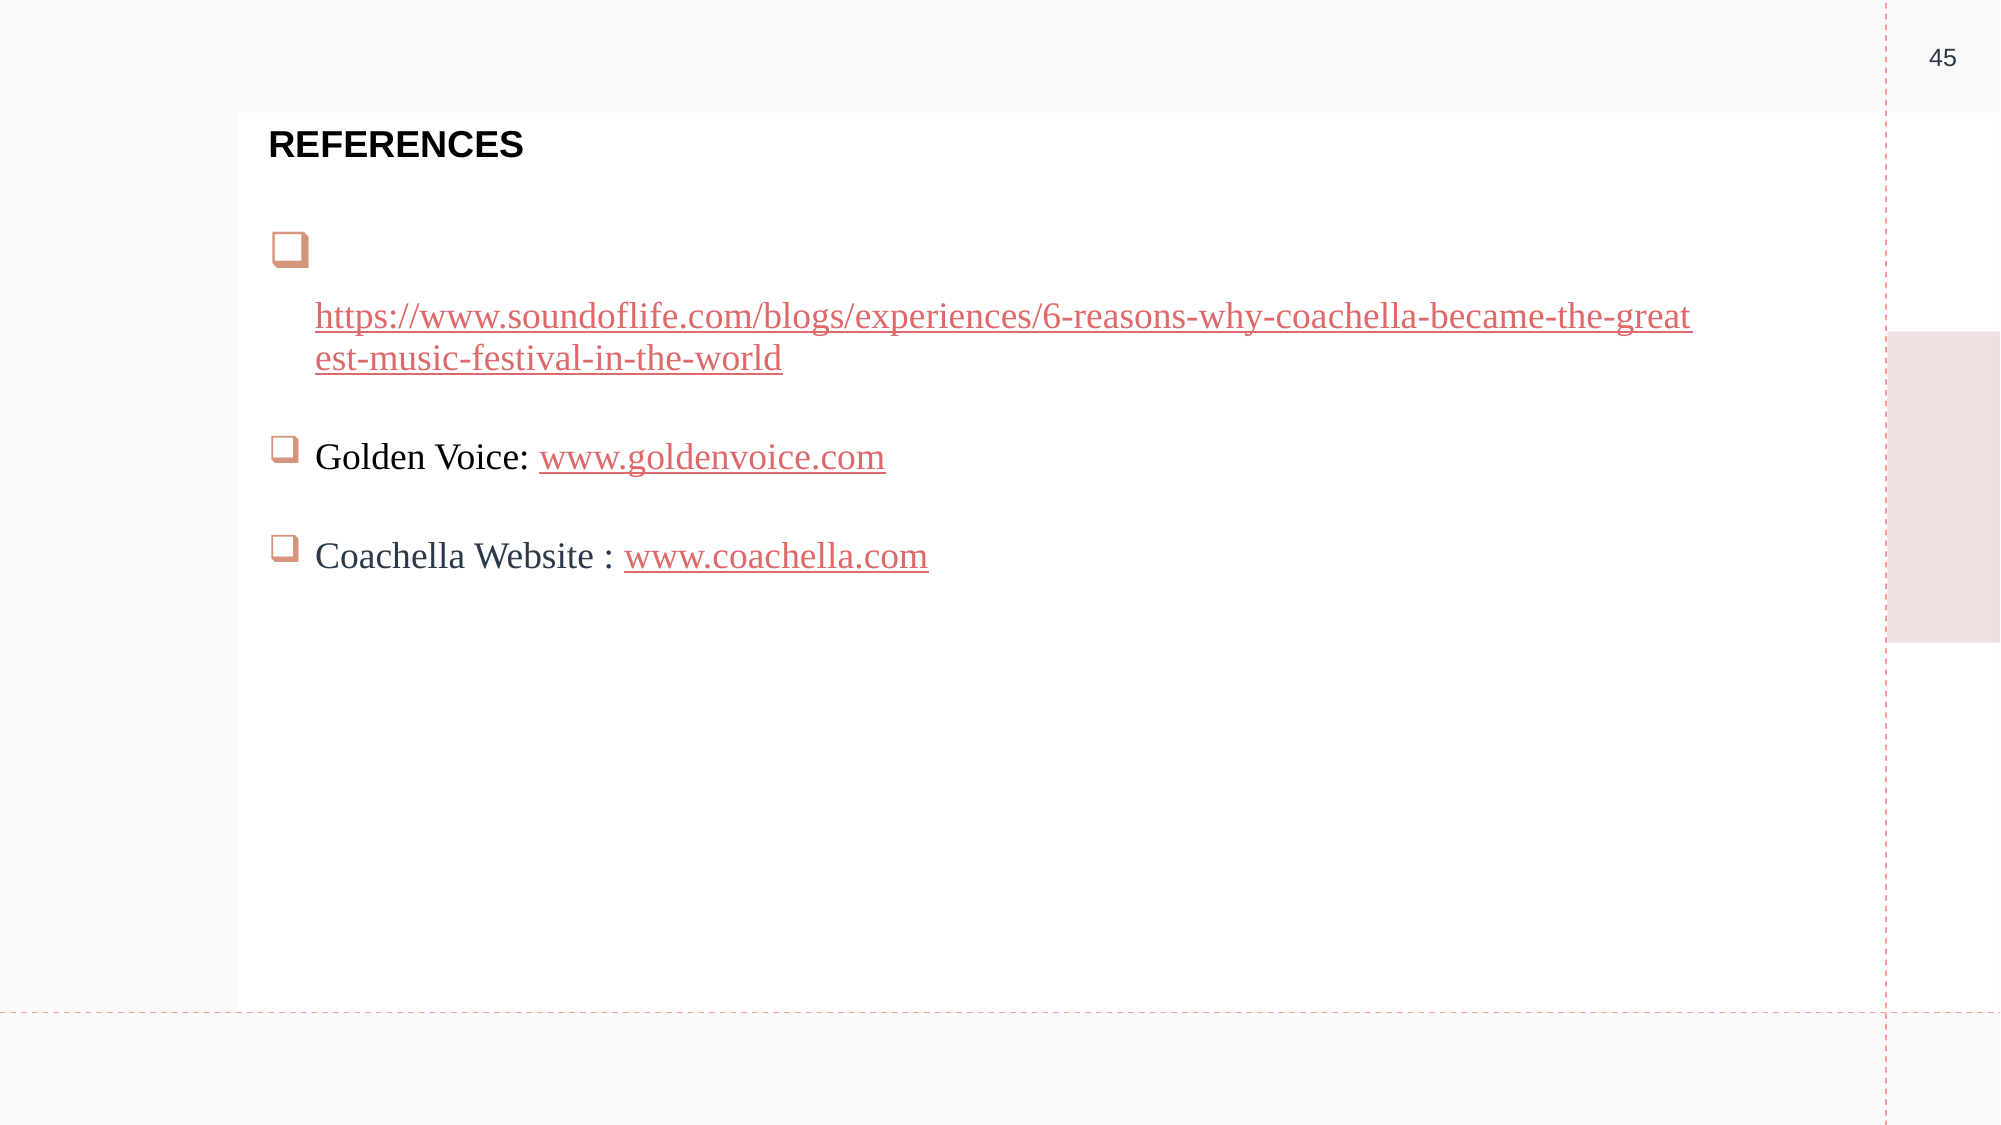

45
REFERENCES
 https://www.soundoflife.com/blogs/experiences/6-reasons-why-coachella-became-the-greatest-music-festival-in-the-world

Golden Voice: www.goldenvoice.com

Coachella Website : www.coachella.com